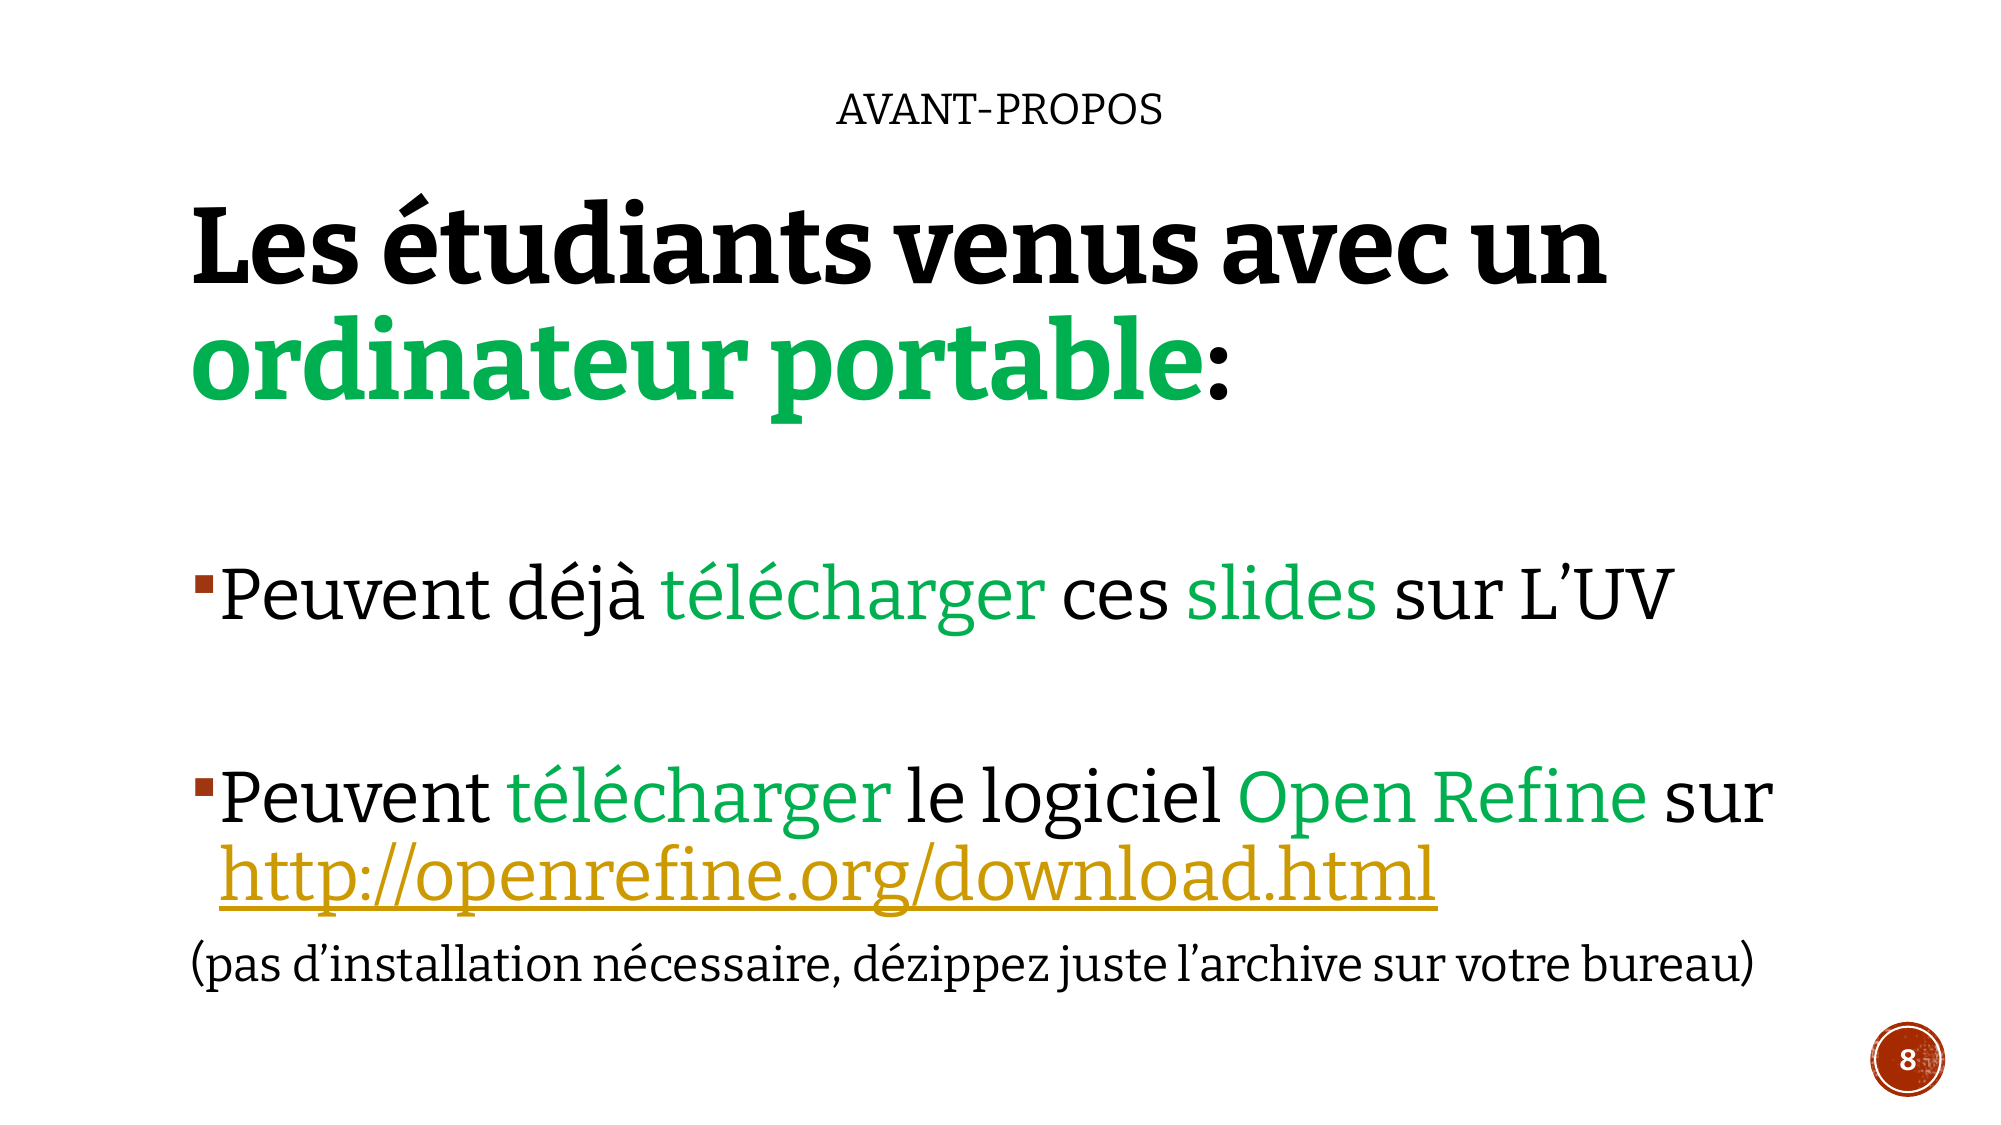

# Avant-propos
Les étudiants venus avec un ordinateur portable:

Peuvent déjà télécharger ces slides sur L’UV

Peuvent télécharger le logiciel Open Refine sur http://openrefine.org/download.html
(pas d’installation nécessaire, dézippez juste l’archive sur votre bureau)

8